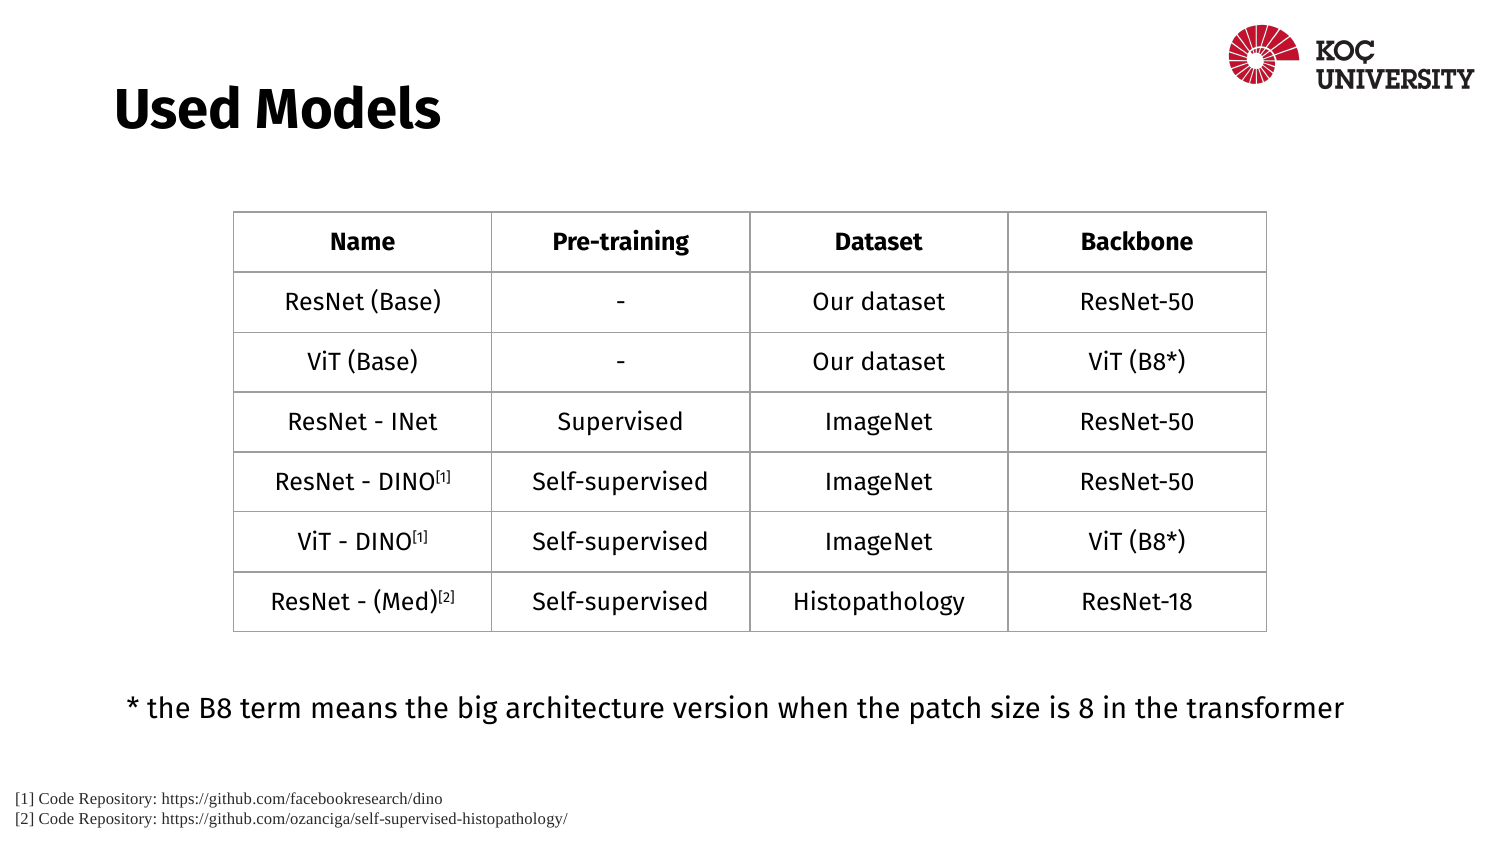

Used Models
| Name | Pre-training | Dataset | Backbone |
| --- | --- | --- | --- |
| ResNet (Base) | - | Our dataset | ResNet-50 |
| ViT (Base) | - | Our dataset | ViT (B8\*) |
| ResNet - INet | Supervised | ImageNet | ResNet-50 |
| --- | --- | --- | --- |
| ResNet - DINO[1] | Self-supervised | ImageNet | ResNet-50 |
| --- | --- | --- | --- |
| ViT - DINO[1] | Self-supervised | ImageNet | ViT (B8\*) |
| ResNet - (Med)[2] | Self-supervised | Histopathology | ResNet-18 |
| --- | --- | --- | --- |
 * the B8 term means the big architecture version when the patch size is 8 in the transformer
[1] Code Repository: https://github.com/facebookresearch/dino
[2] Code Repository: https://github.com/ozanciga/self-supervised-histopathology/